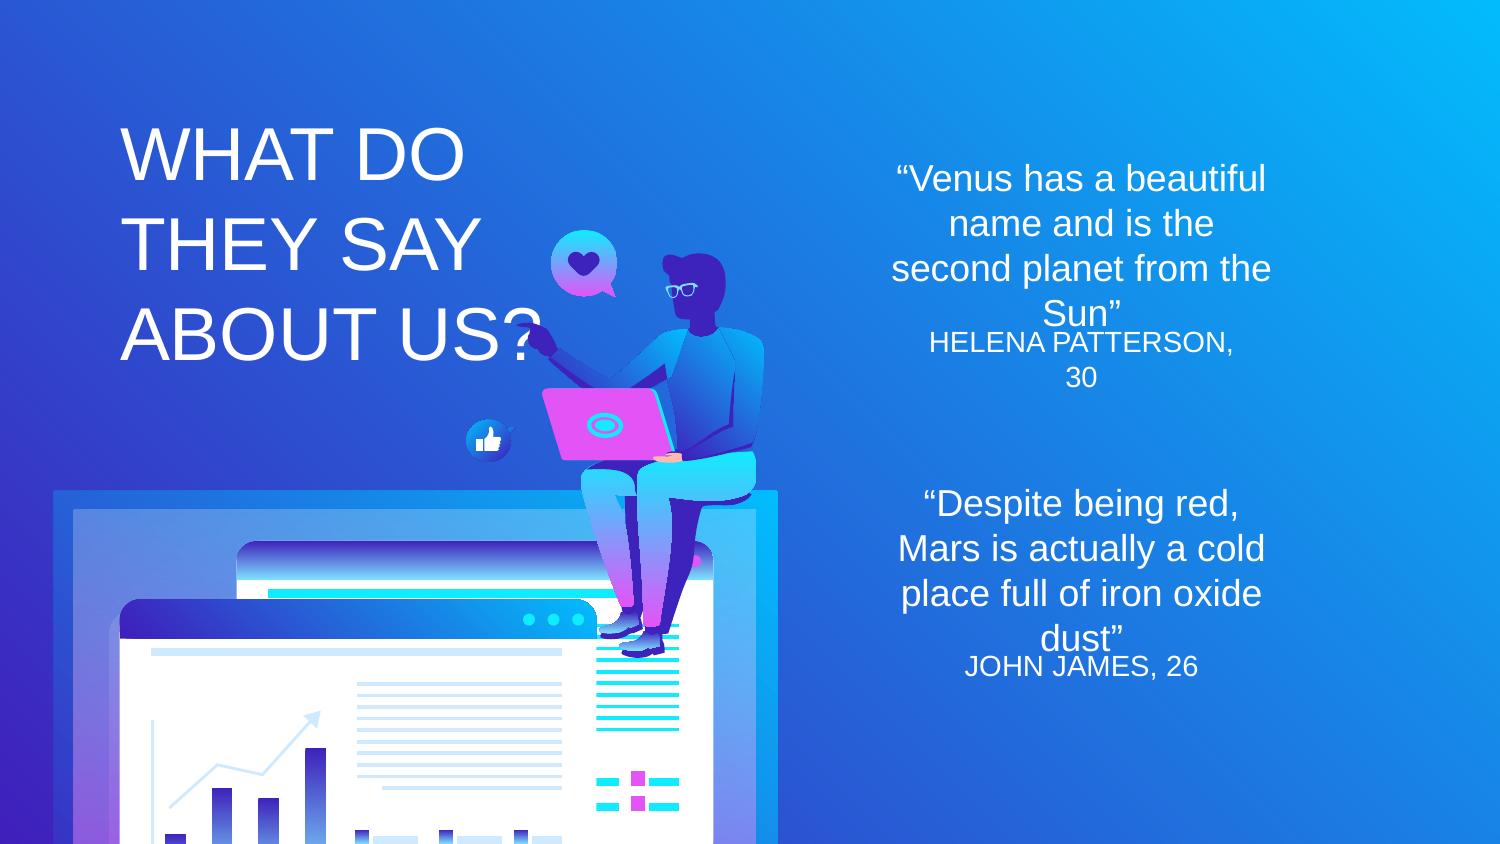

WHAT DO THEY SAY ABOUT US?
“Venus has a beautiful name and is the second planet from the Sun”

# HELENA PATTERSON, 30
“Despite being red, Mars is actually a cold place full of iron oxide dust”
JOHN JAMES, 26